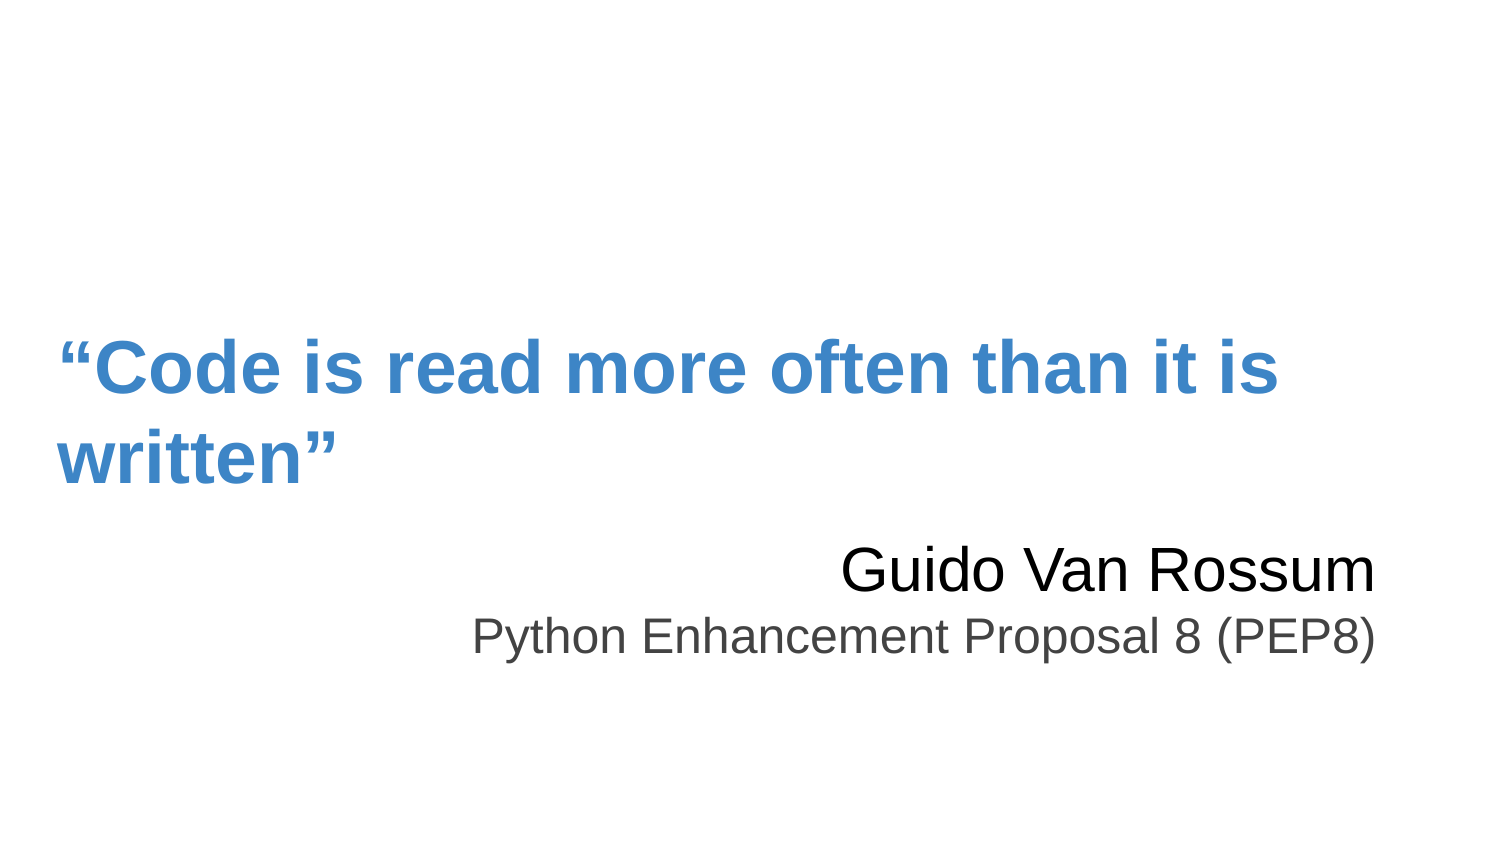

“Code is read more often than it is written”
Guido Van Rossum
Python Enhancement Proposal 8 (PEP8)